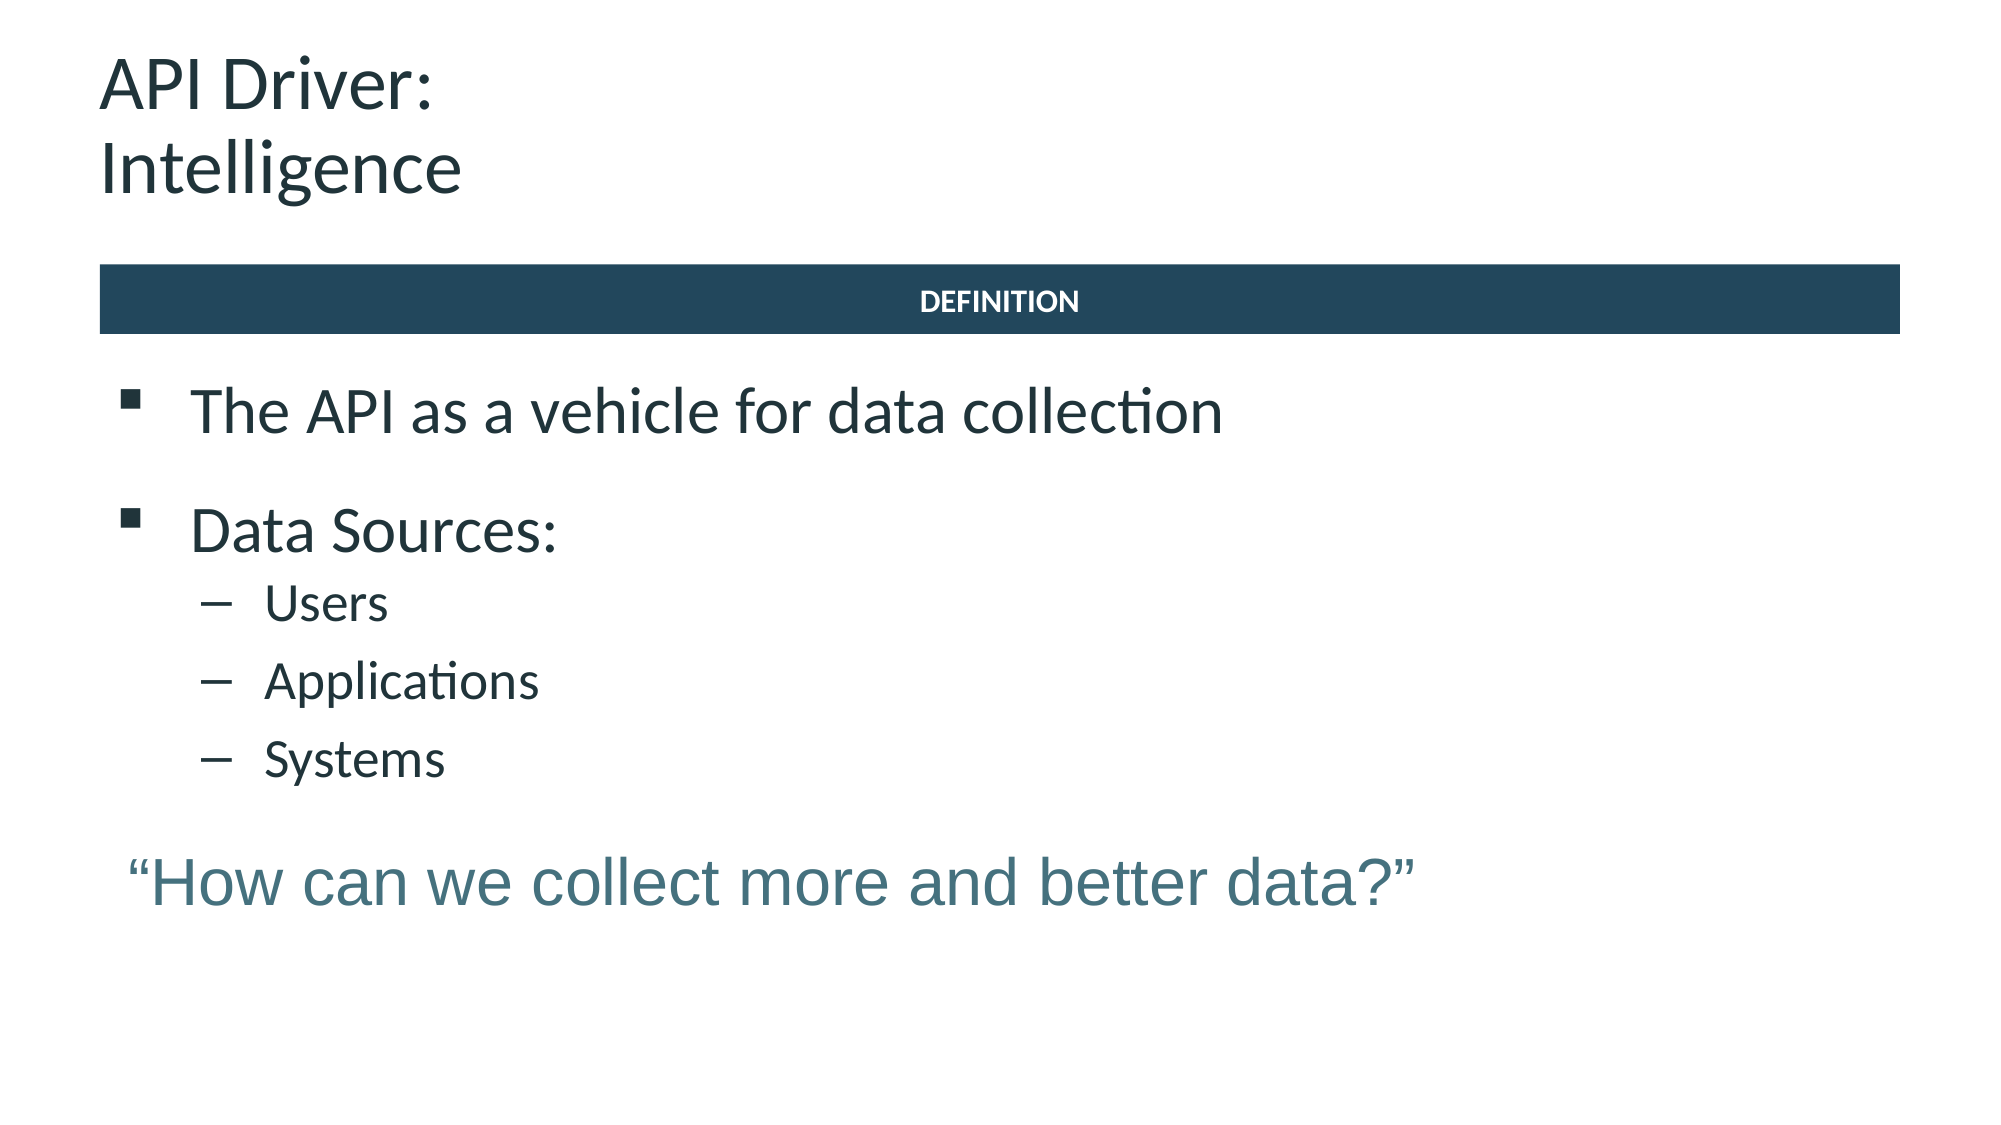

# API Driver: Intelligence
DEFINITION
The API as a vehicle for data collection
Data Sources:
Users
Applications
Systems
“How can we collect more and better data?”